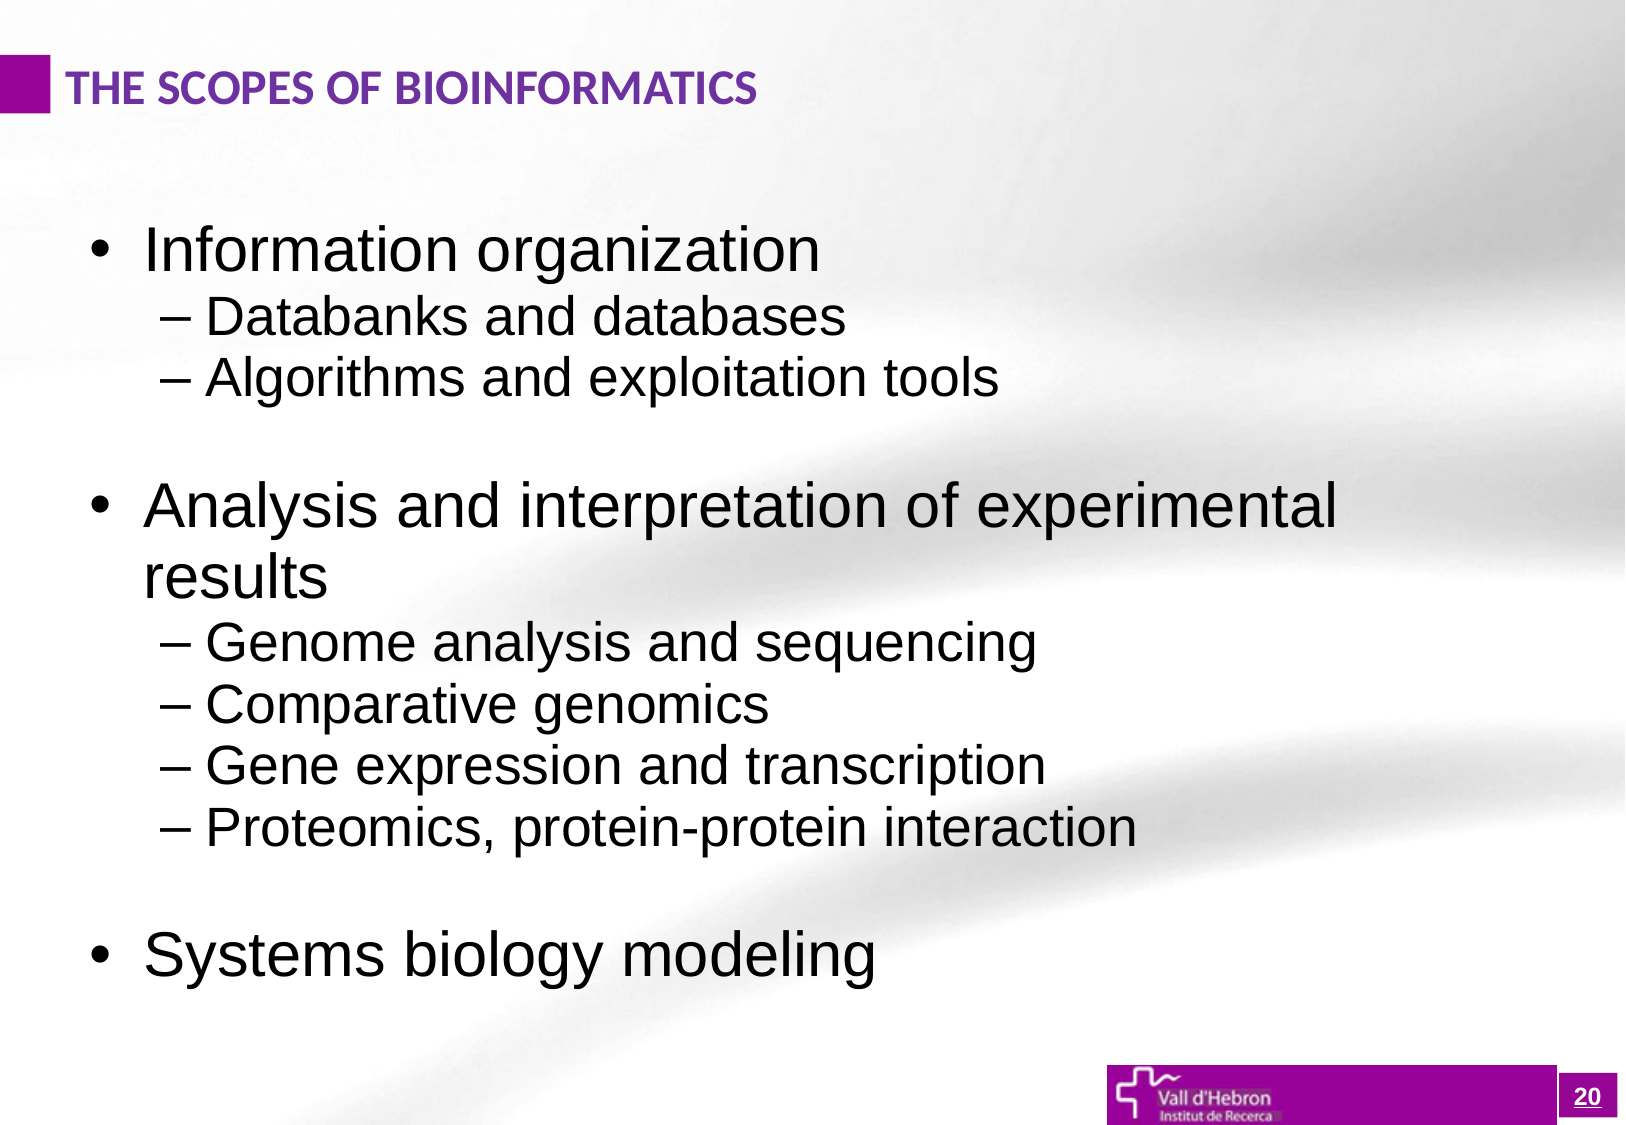

THE SCOPES OF BIOINFORMATICS

Information organization
Databanks and databases
Algorithms and exploitation tools

Analysis and interpretation of experimental results
Genome analysis and sequencing
Comparative genomics
Gene expression and transcription
Proteomics, protein-protein interaction

Systems biology modeling
20